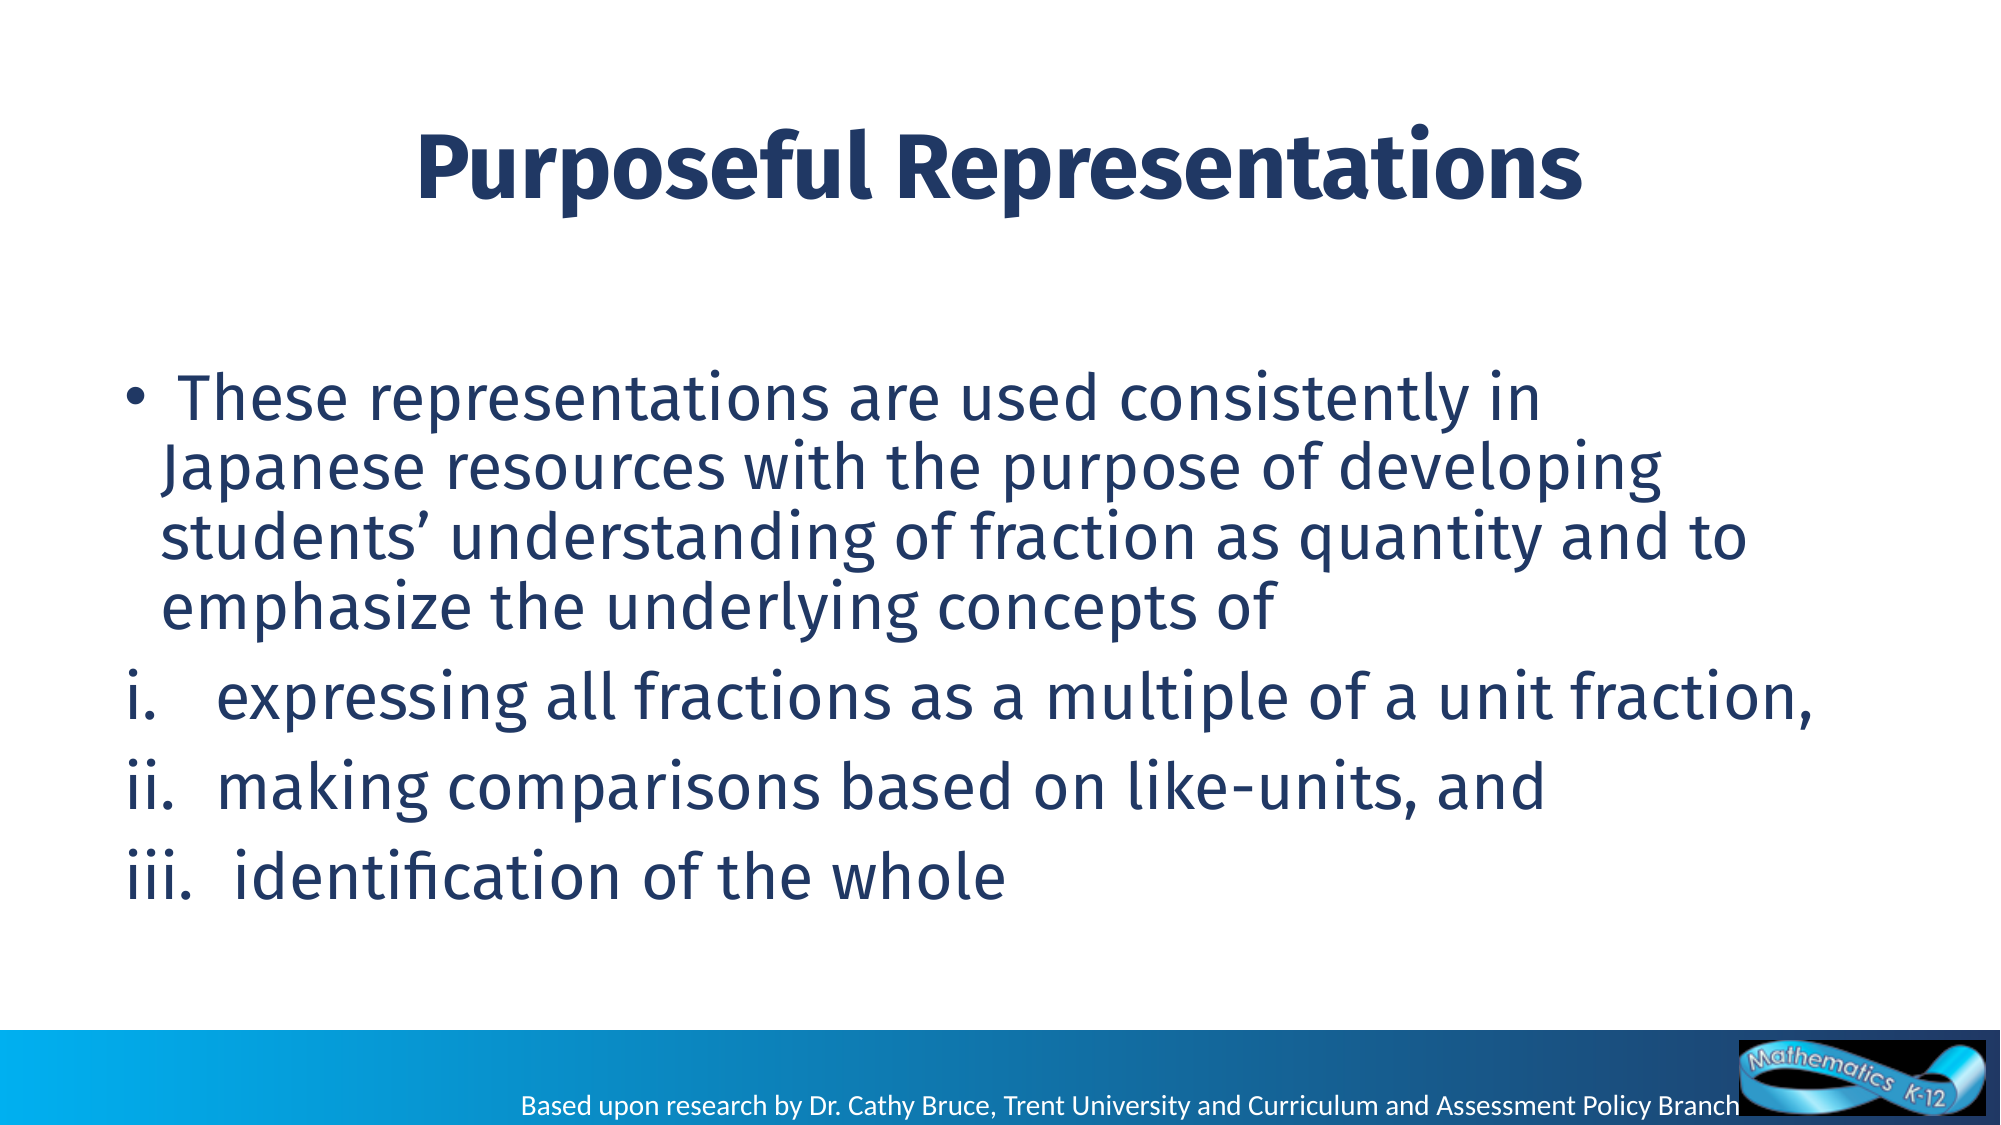

# Purposeful Representations

 These representations are used consistently in Japanese resources with the purpose of developing students’ understanding of fraction as quantity and to emphasize the underlying concepts of
expressing all fractions as a multiple of a unit fraction,
making comparisons based on like-units, and
 identification of the whole